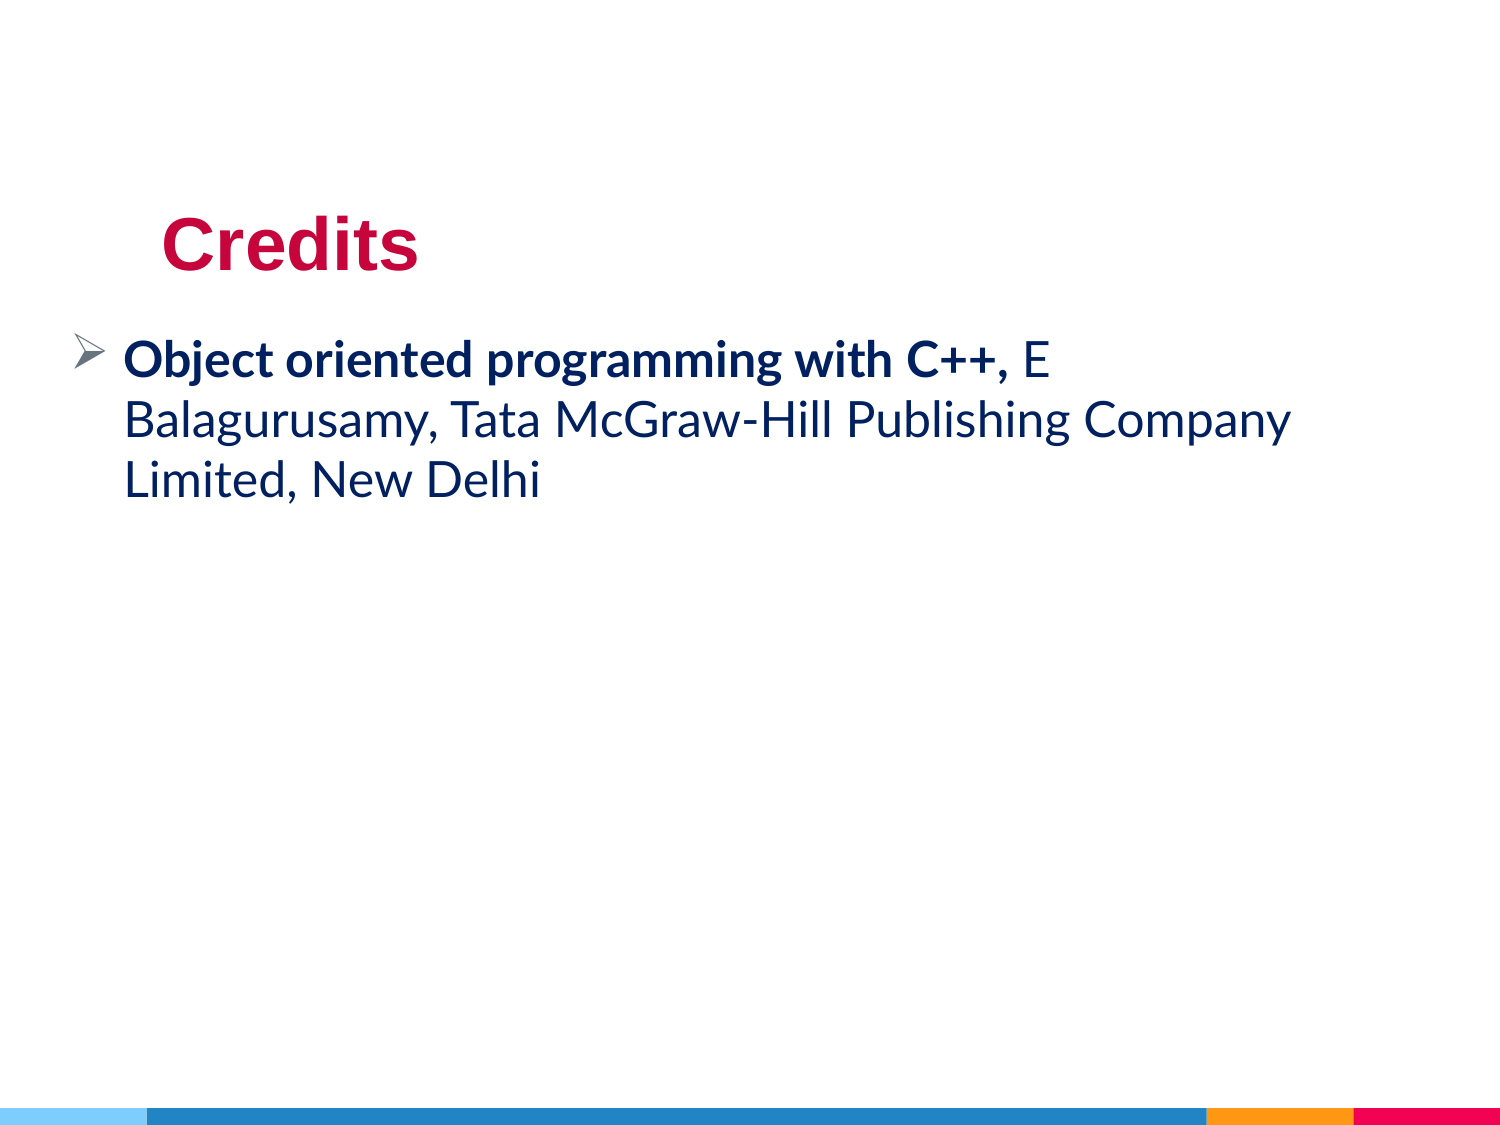

# Credits
Object oriented programming with C++, E Balagurusamy, Tata McGraw-Hill Publishing Company Limited, New Delhi